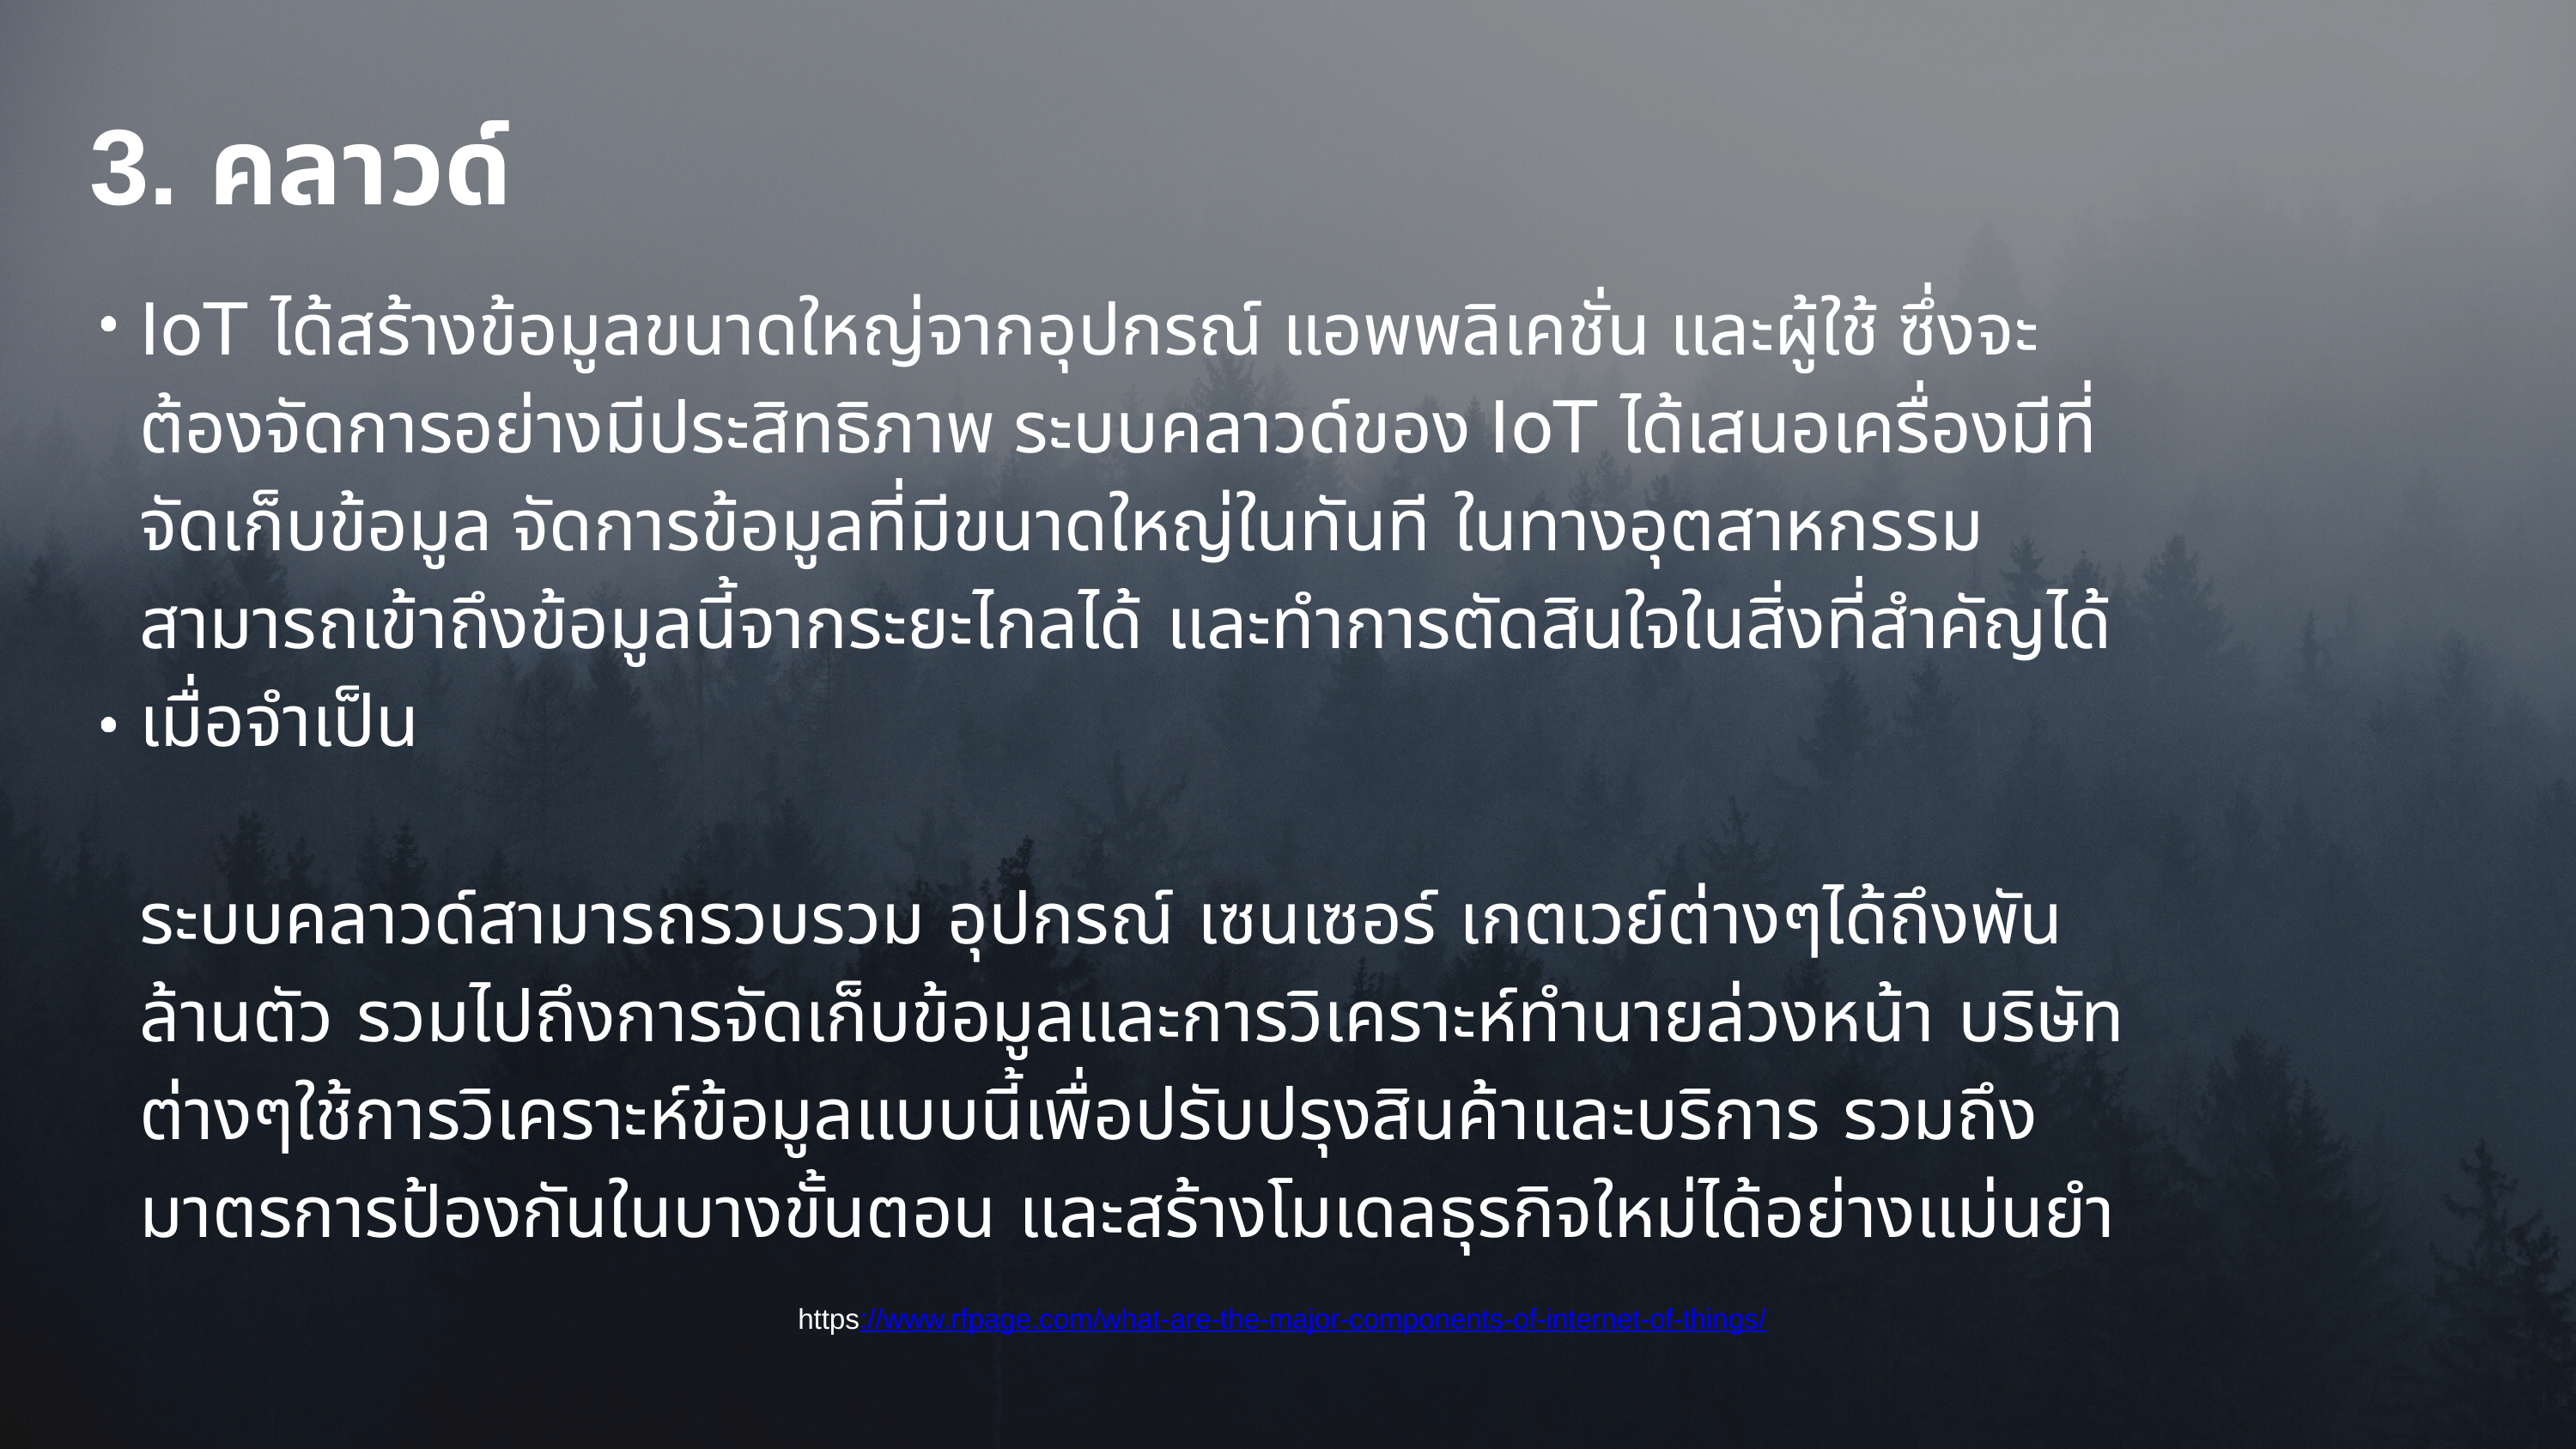

# 3. คลาวด์
IoT ได้สร้างข้อมูลขนาดใหญ่จากอุปกรณ์ แอพพลิเคชั่น และผู้ใช้ ซึ่งจะต้องจัดการอย่างมีประสิทธิภาพ ระบบคลาวด์ของ IoT ได้เสนอเครื่องมีที่จัดเก็บข้อมูล จัดการข้อมูลที่มีขนาดใหญ่ในทันที ในทางอุตสาหกรรมสามารถเข้าถึงข้อมูลนี้จากระยะไกลได้ และทำการตัดสินใจในสิ่งที่สำคัญได้เมื่อจำเป็น

ระบบคลาวด์สามารถรวบรวม อุปกรณ์ เซนเซอร์ เกตเวย์ต่างๆได้ถึงพันล้านตัว รวมไปถึงการจัดเก็บข้อมูลและการวิเคราะห์ทำนายล่วงหน้า บริษัทต่างๆใช้การวิเคราะห์ข้อมูลแบบนี้เพื่อปรับปรุงสินค้าและบริการ รวมถึงมาตรการป้องกันในบางขั้นตอน และสร้างโมเดลธุรกิจใหม่ได้อย่างแม่นยำ

https://www.rfpage.com/what-are-the-major-components-of-internet-of-things/